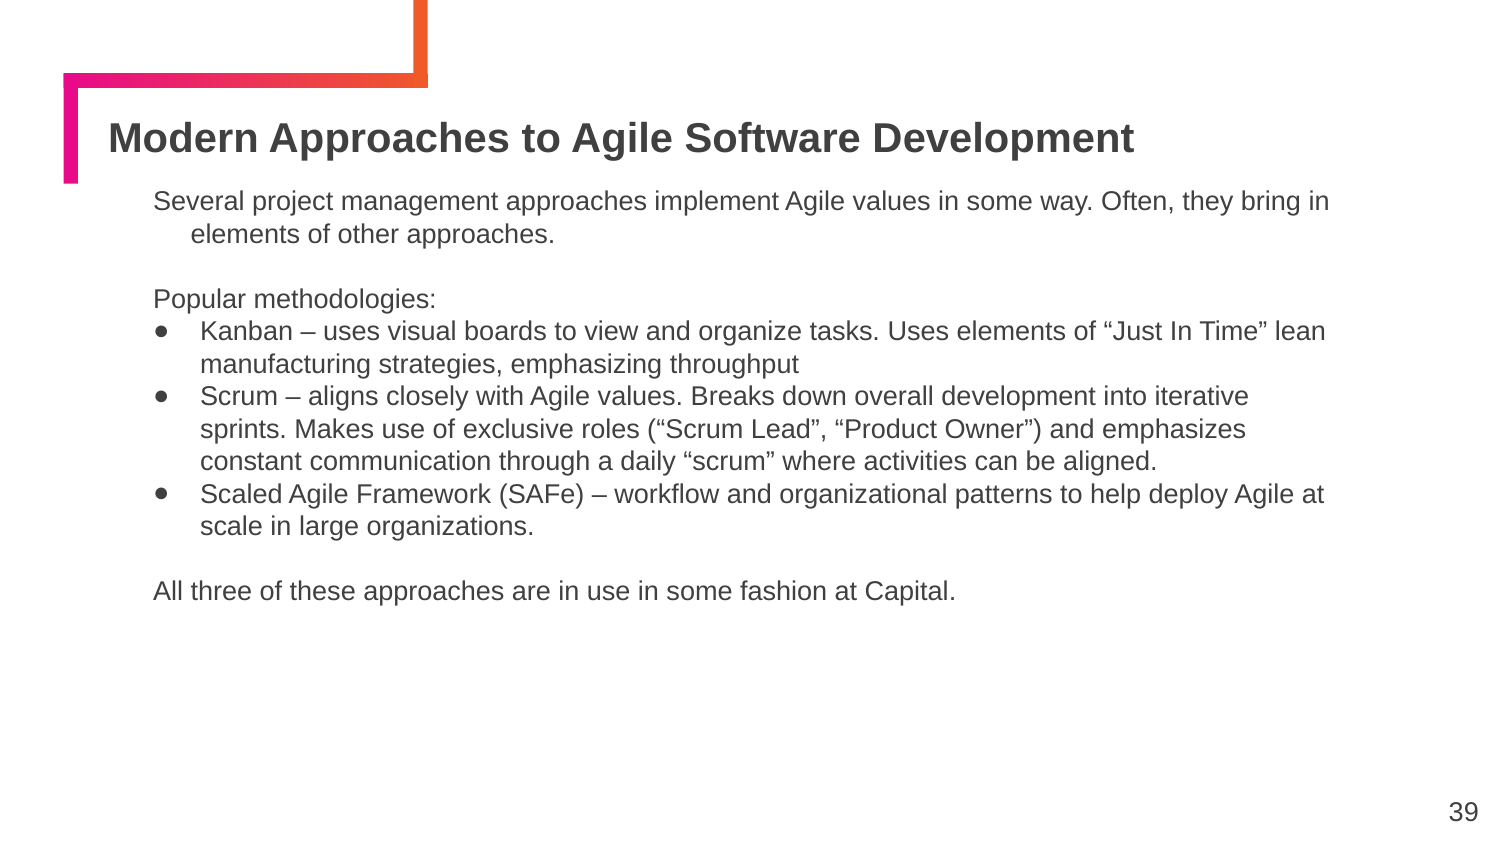

# Modern Approaches to Agile Software Development
Several project management approaches implement Agile values in some way. Often, they bring in elements of other approaches.

Popular methodologies:
Kanban – uses visual boards to view and organize tasks. Uses elements of “Just In Time” lean manufacturing strategies, emphasizing throughput
Scrum – aligns closely with Agile values. Breaks down overall development into iterative sprints. Makes use of exclusive roles (“Scrum Lead”, “Product Owner”) and emphasizes constant communication through a daily “scrum” where activities can be aligned.
Scaled Agile Framework (SAFe) – workflow and organizational patterns to help deploy Agile at scale in large organizations.

All three of these approaches are in use in some fashion at Capital.
39